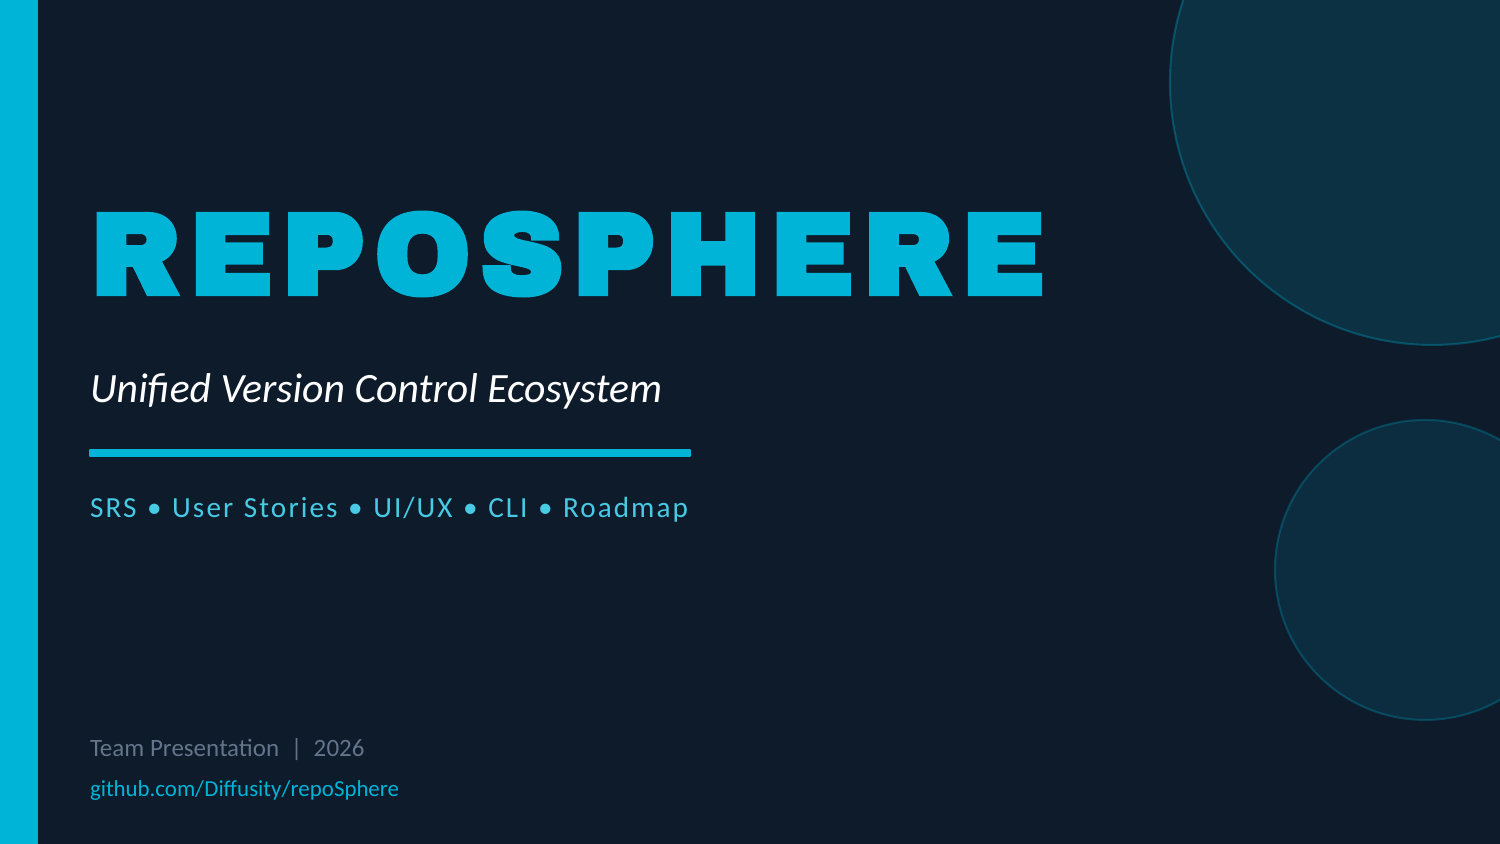

REPOSPHERE
Unified Version Control Ecosystem

SRS • User Stories • UI/UX • CLI • Roadmap
Team Presentation  |  2026
github.com/Diffusity/repoSphere